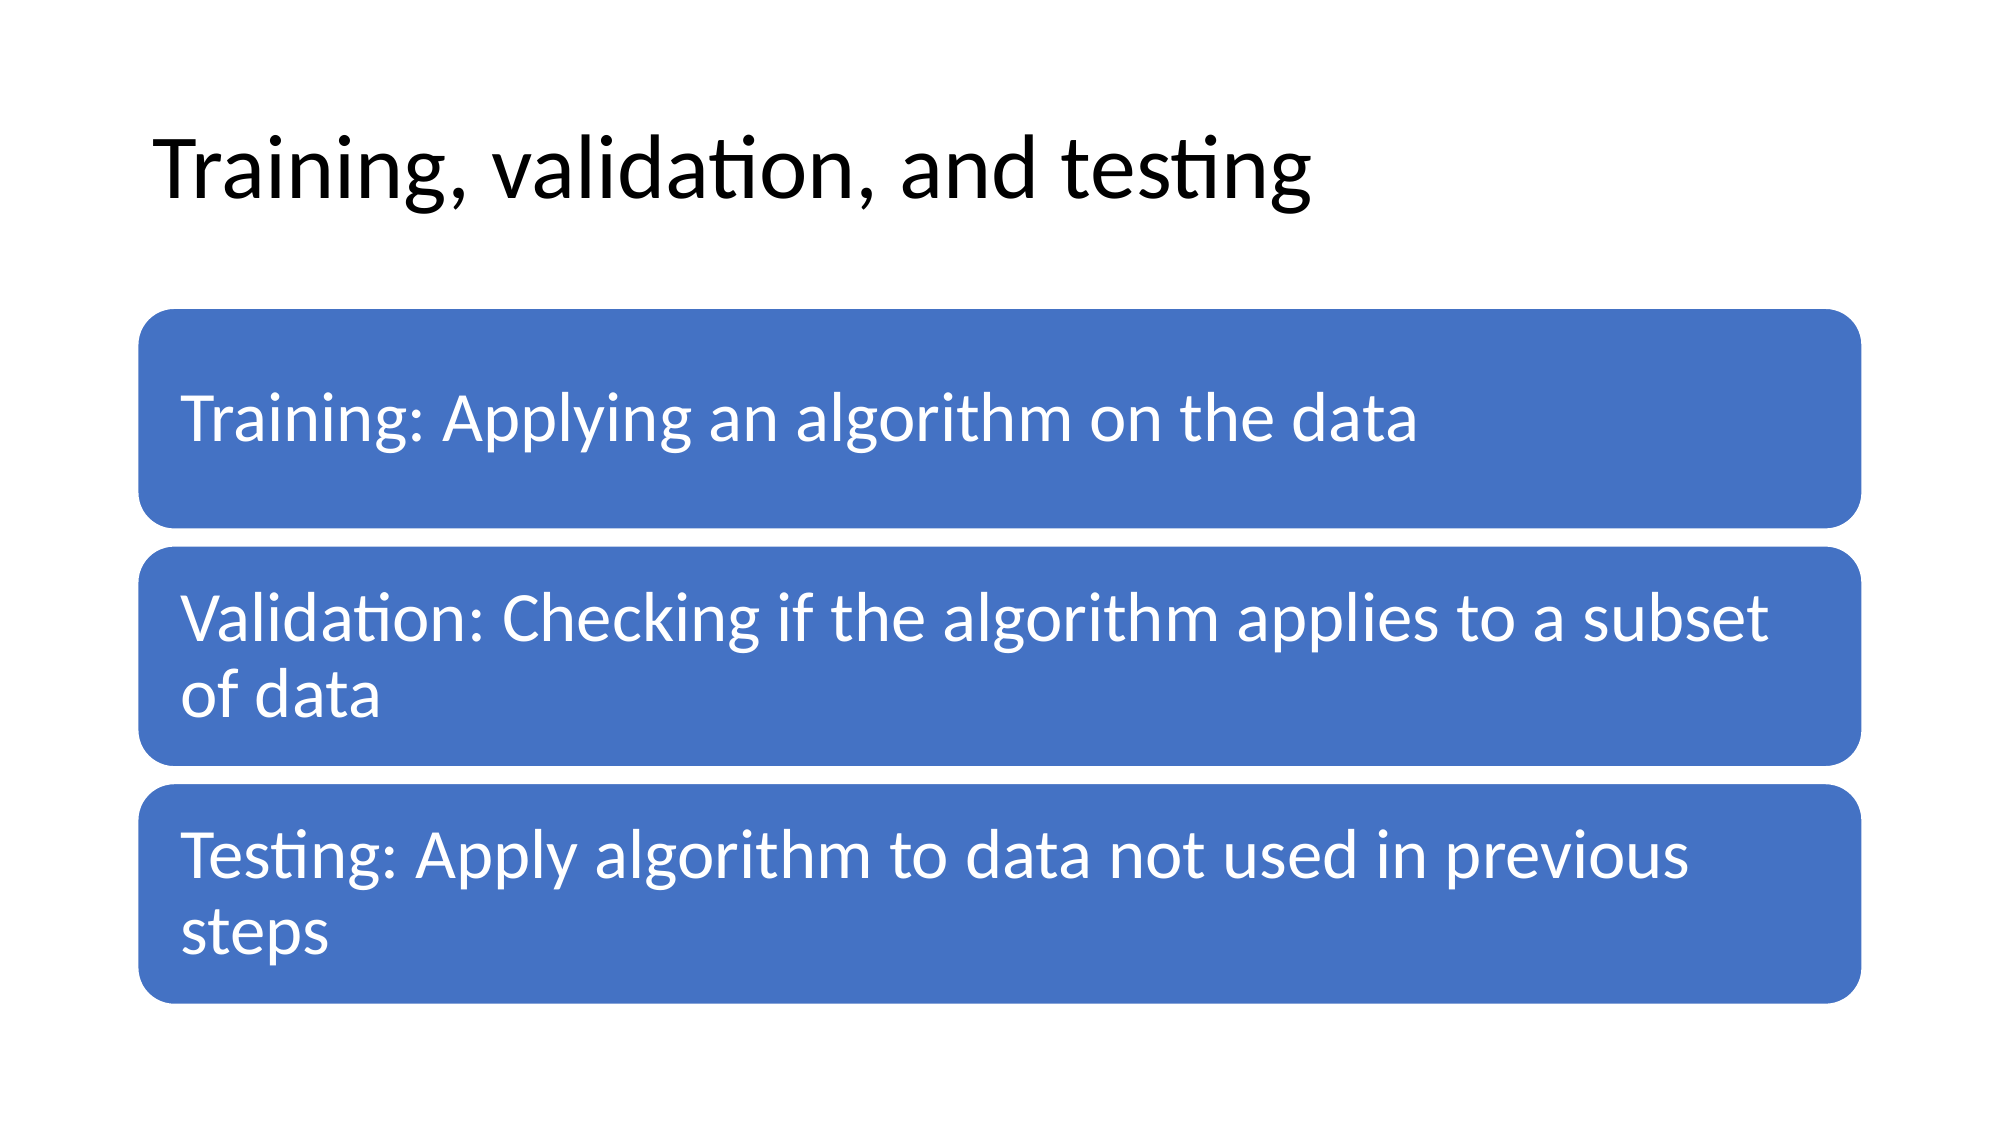

# Training, validation, and testing
Training: Applying an algorithm on the data
Validation: Checking if the algorithm applies to a subset of data
Testing: Apply algorithm to data not used in previous steps